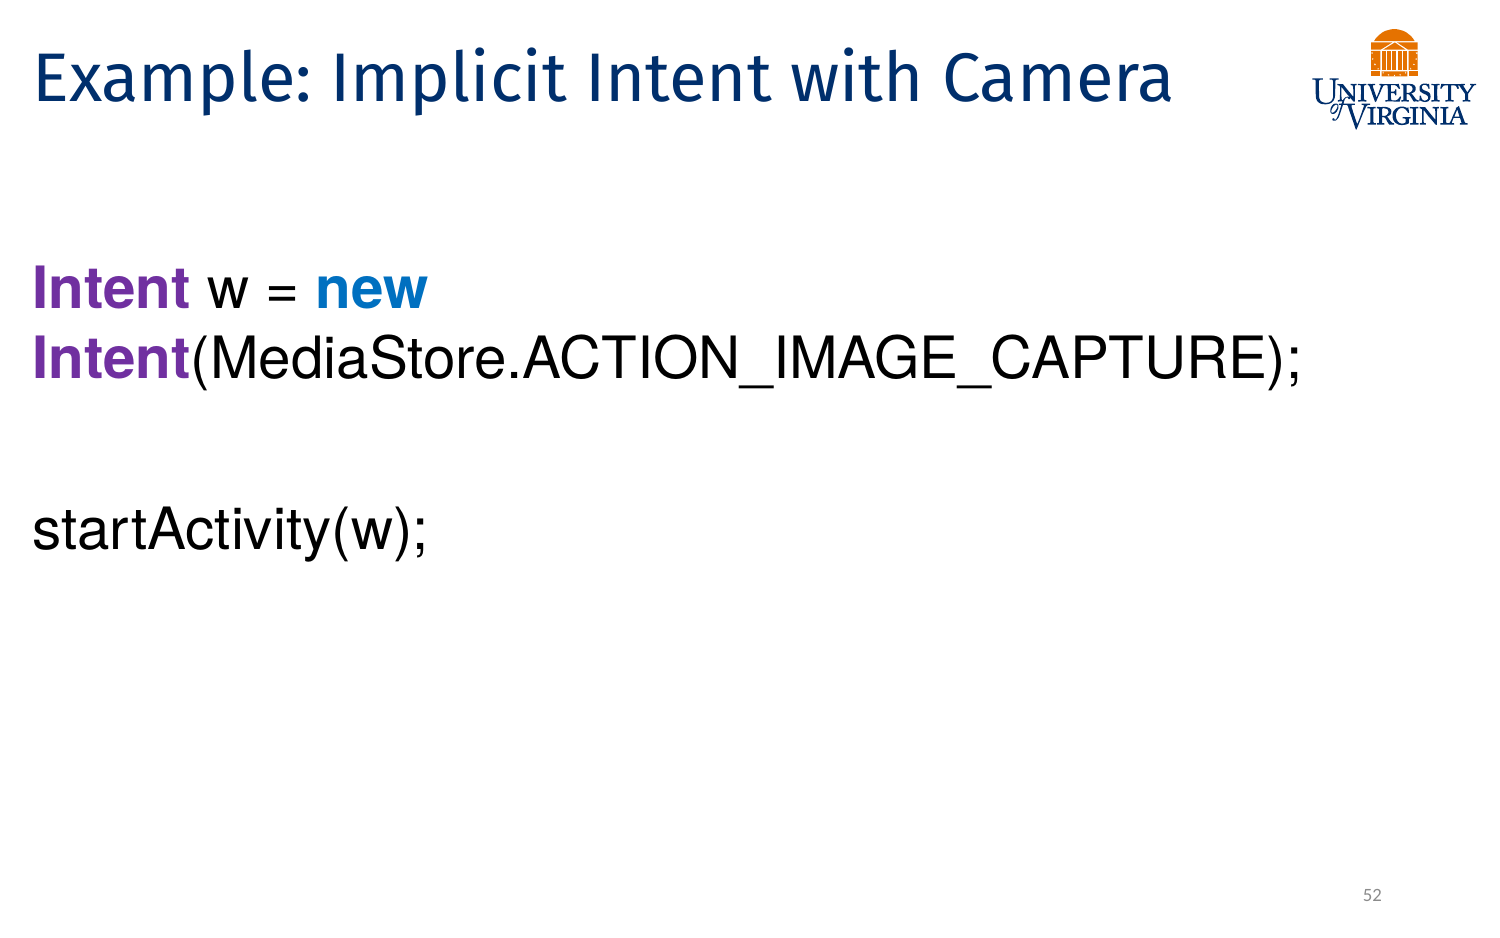

# Example: Implicit Intent with Camera

Intent w = new 	Intent(MediaStore.ACTION_IMAGE_CAPTURE);

startActivity(w);

52